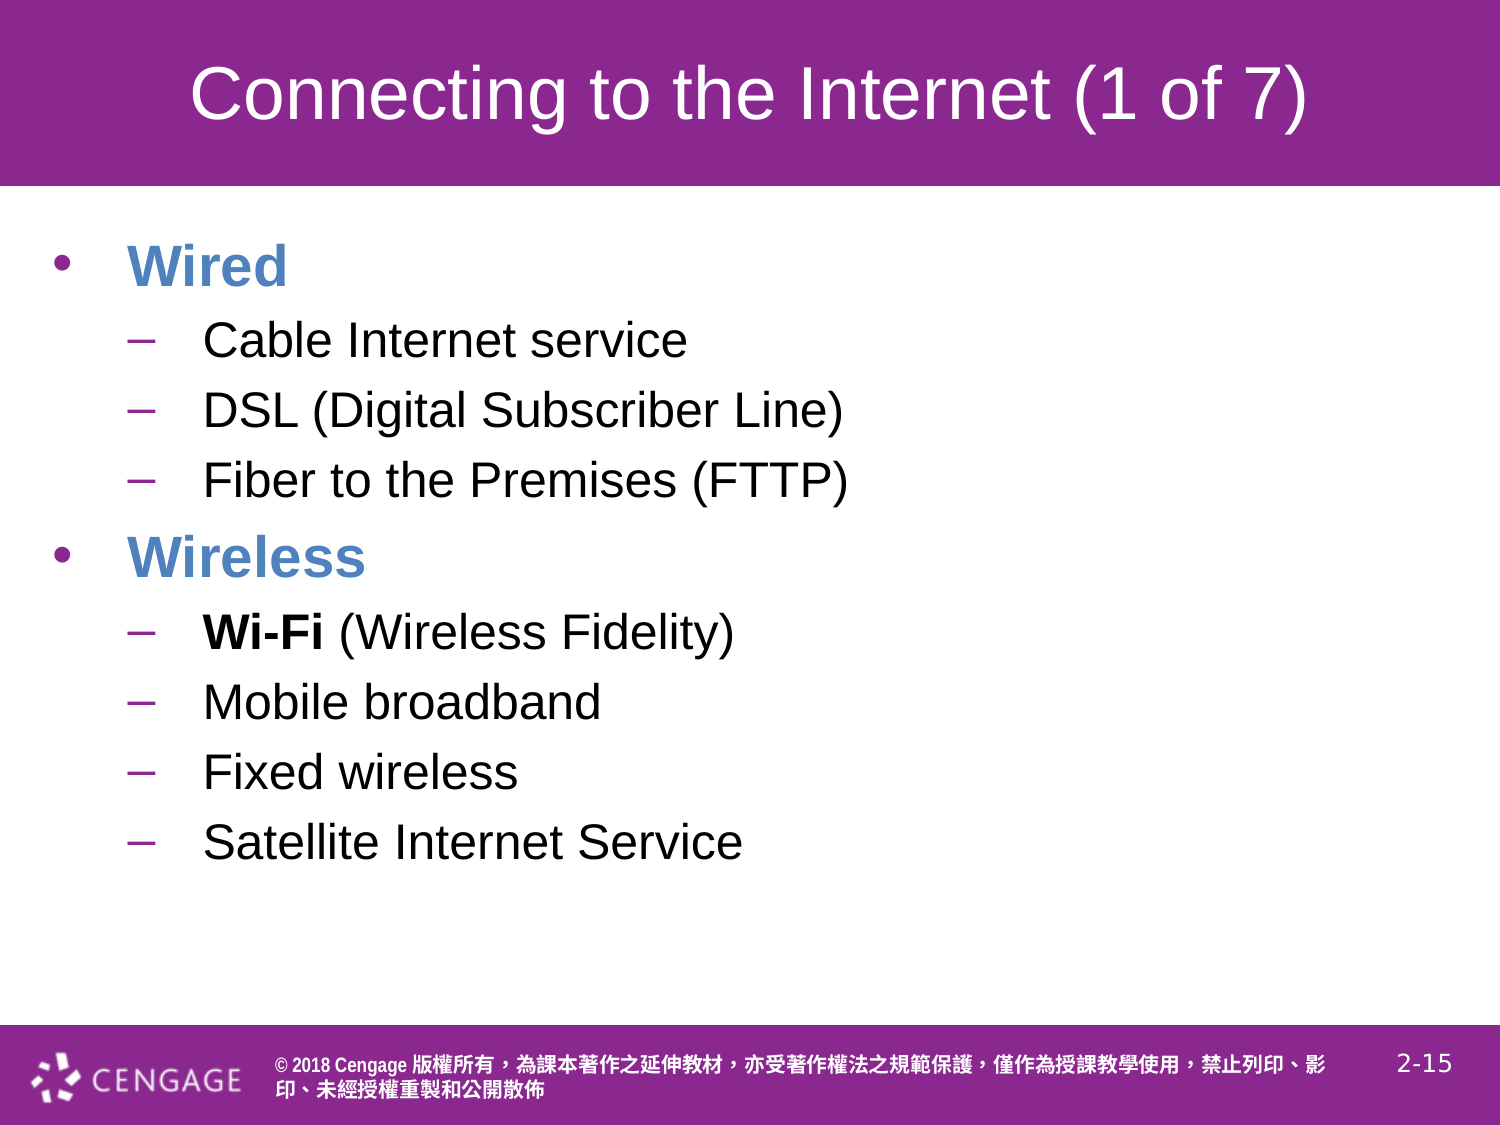

# Connecting to the Internet (1 of 7)
Wired
Cable Internet service
DSL (Digital Subscriber Line)
Fiber to the Premises (FTTP)
Wireless
Wi-Fi (Wireless Fidelity)
Mobile broadband
Fixed wireless
Satellite Internet Service